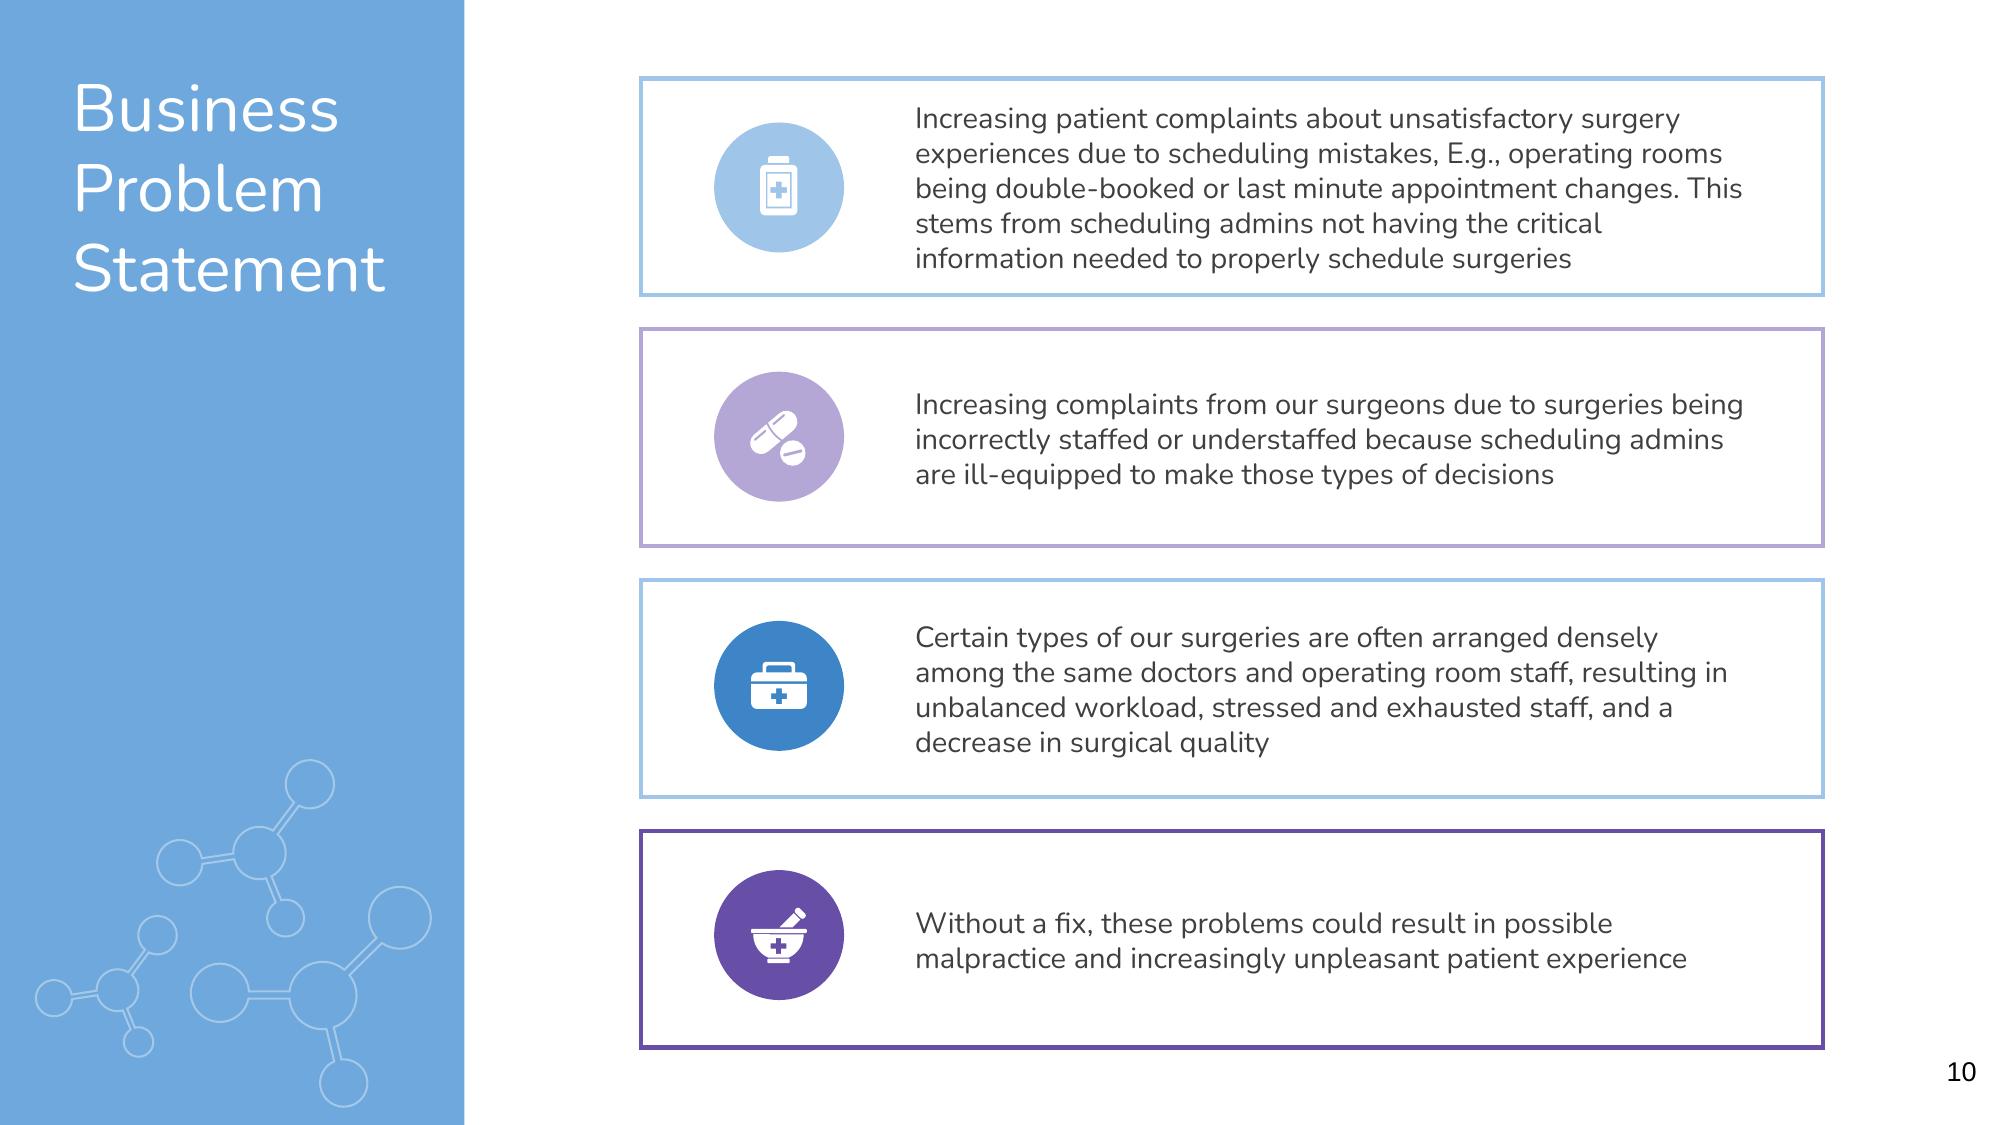

Business Problem Statement

Increasing patient complaints about unsatisfactory surgery experiences due to scheduling mistakes, E.g., operating rooms being double-booked or last minute appointment changes. This stems from scheduling admins not having the critical information needed to properly schedule surgeries

Increasing complaints from our surgeons due to surgeries being incorrectly staffed or understaffed because scheduling admins are ill-equipped to make those types of decisions

Certain types of our surgeries are often arranged densely among the same doctors and operating room staff, resulting in unbalanced workload, stressed and exhausted staff, and a decrease in surgical quality

Without a fix, these problems could result in possible malpractice and increasingly unpleasant patient experience

10